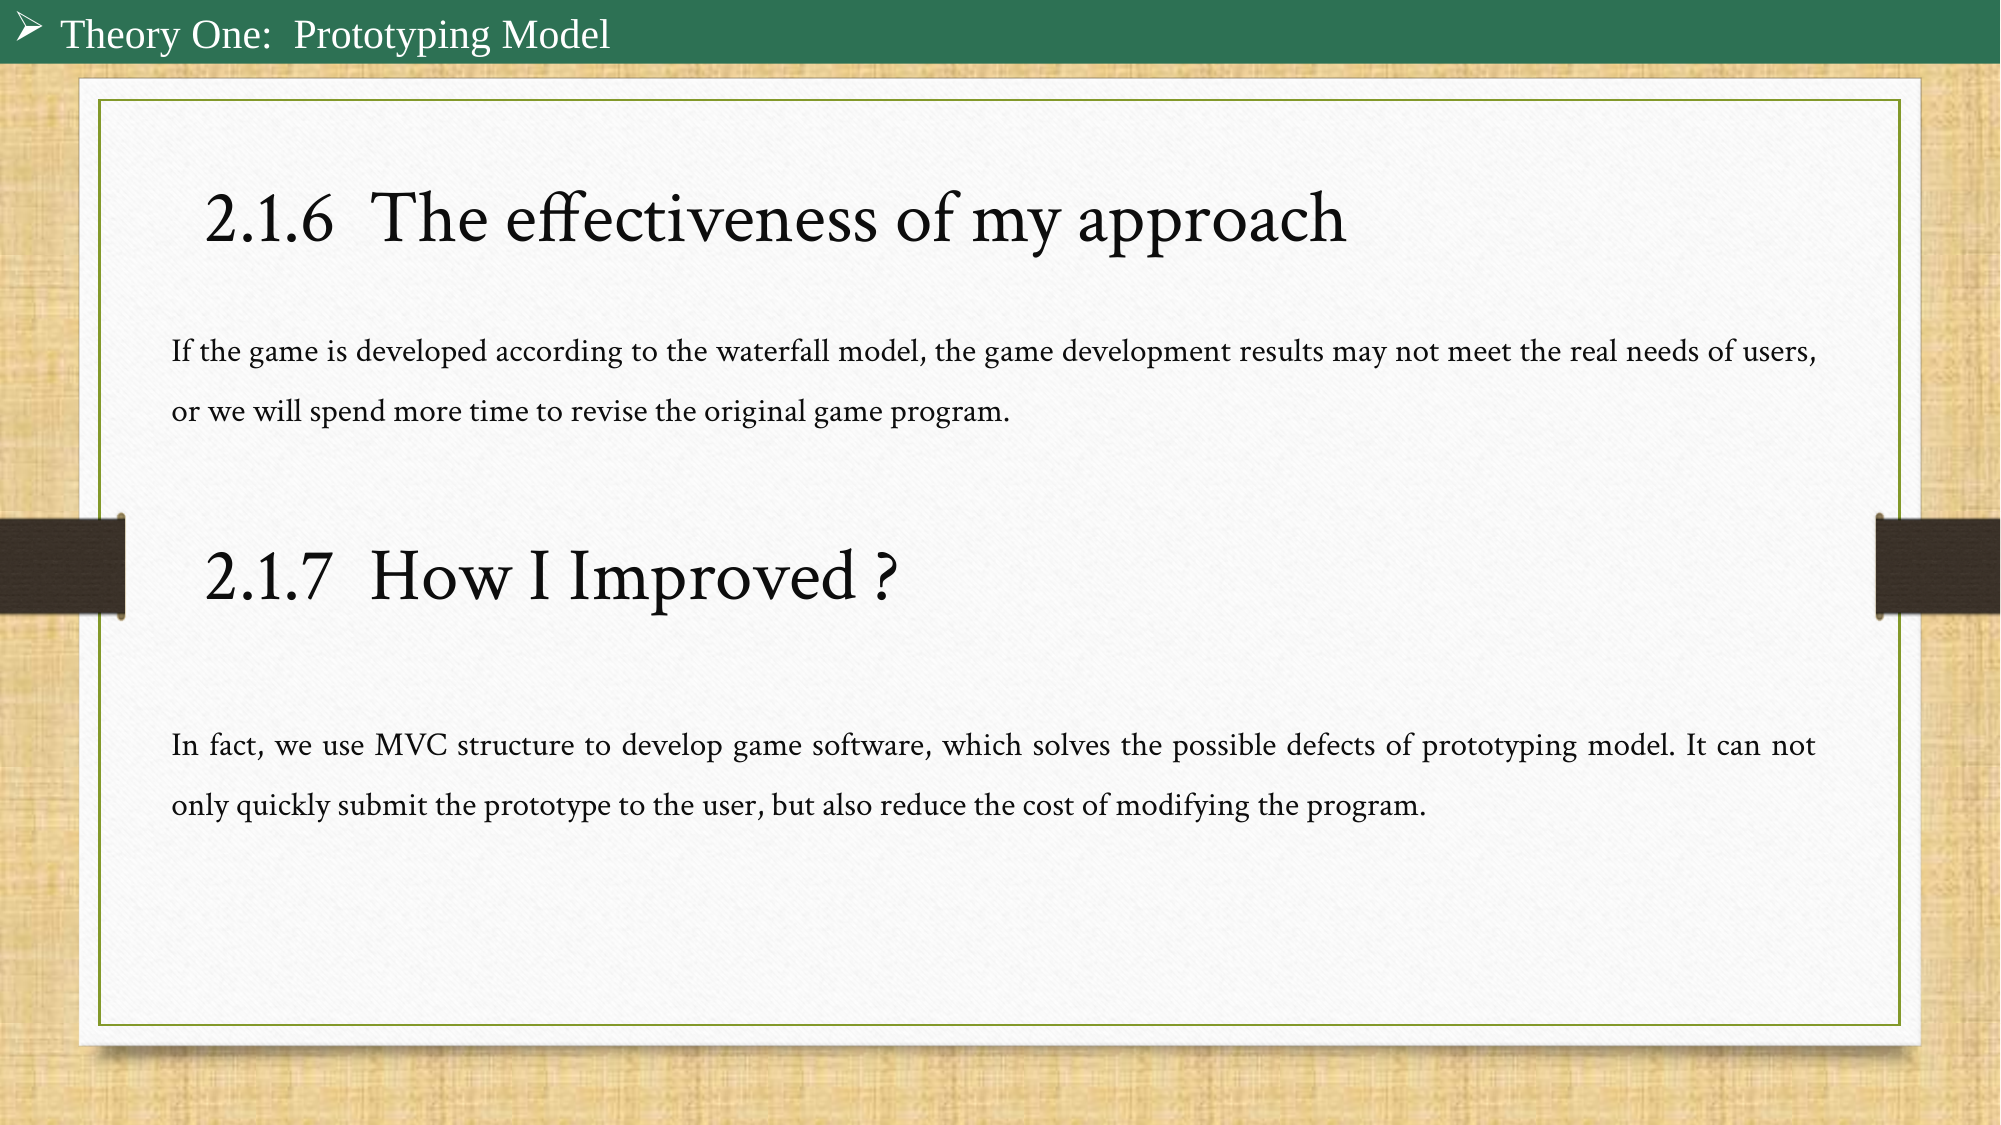

Theory One:  Prototyping Model
2.1.6  The effectiveness of my approach

If the game is developed according to the waterfall model, the game development results may not meet the real needs of users, or we will spend more time to revise the original game program.

2.1.7  How I Improved ?
In fact, we use MVC structure to develop game software, which solves the possible defects of prototyping model. It can not only quickly submit the prototype to the user, but also reduce the cost of modifying the program.